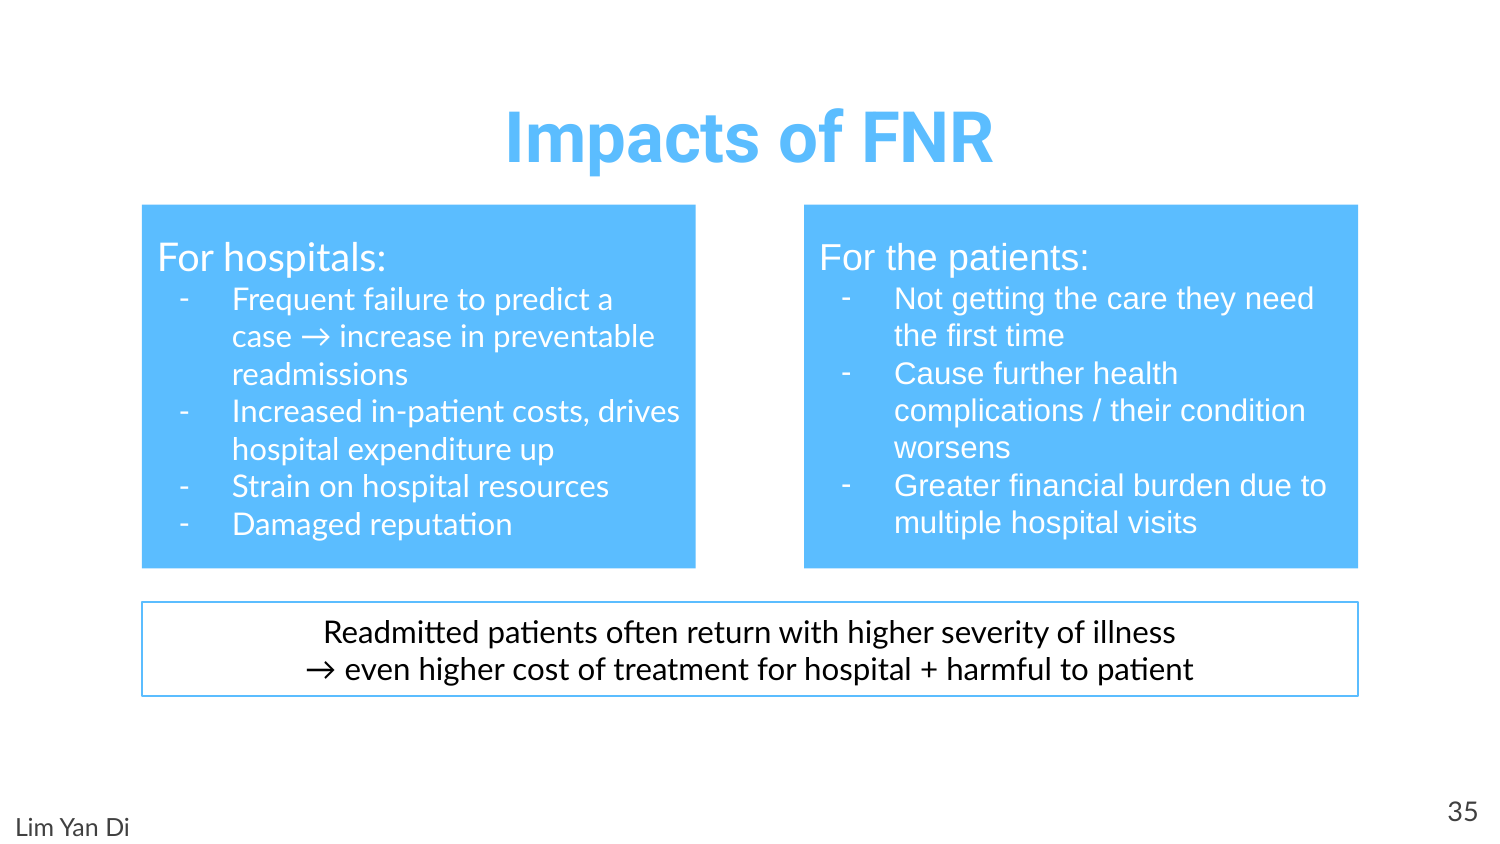

# Impacts of FNR
For hospitals:
Frequent failure to predict a case → increase in preventable readmissions
Increased in-patient costs, drives hospital expenditure up
Strain on hospital resources
Damaged reputation
For the patients:
Not getting the care they need the first time
Cause further health complications / their condition worsens
Greater financial burden due to multiple hospital visits
Readmitted patients often return with higher severity of illness
→ even higher cost of treatment for hospital + harmful to patient
35
Lim Yan Di